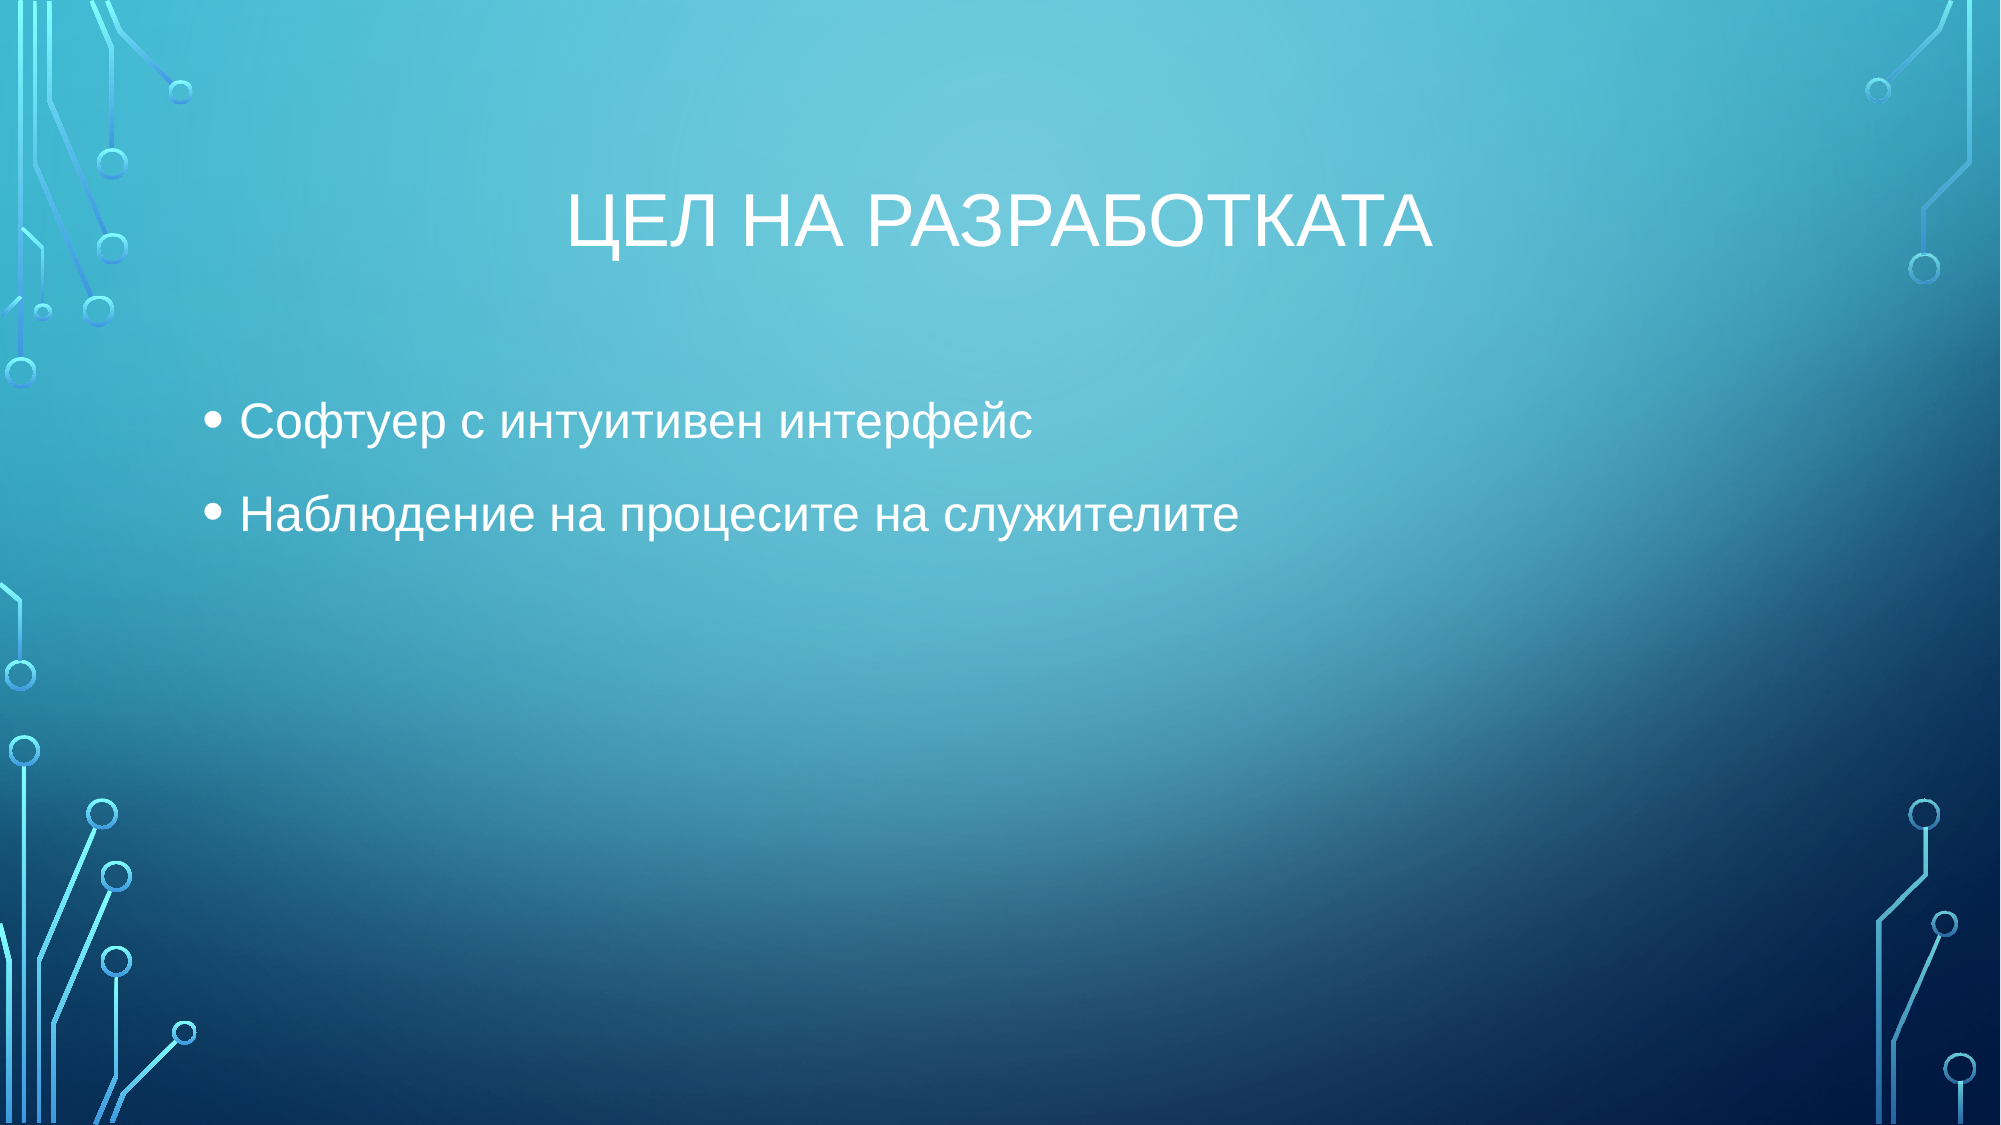

# Цел на разработката
Софтуер с интуитивен интерфейс
Наблюдение на процесите на служителите